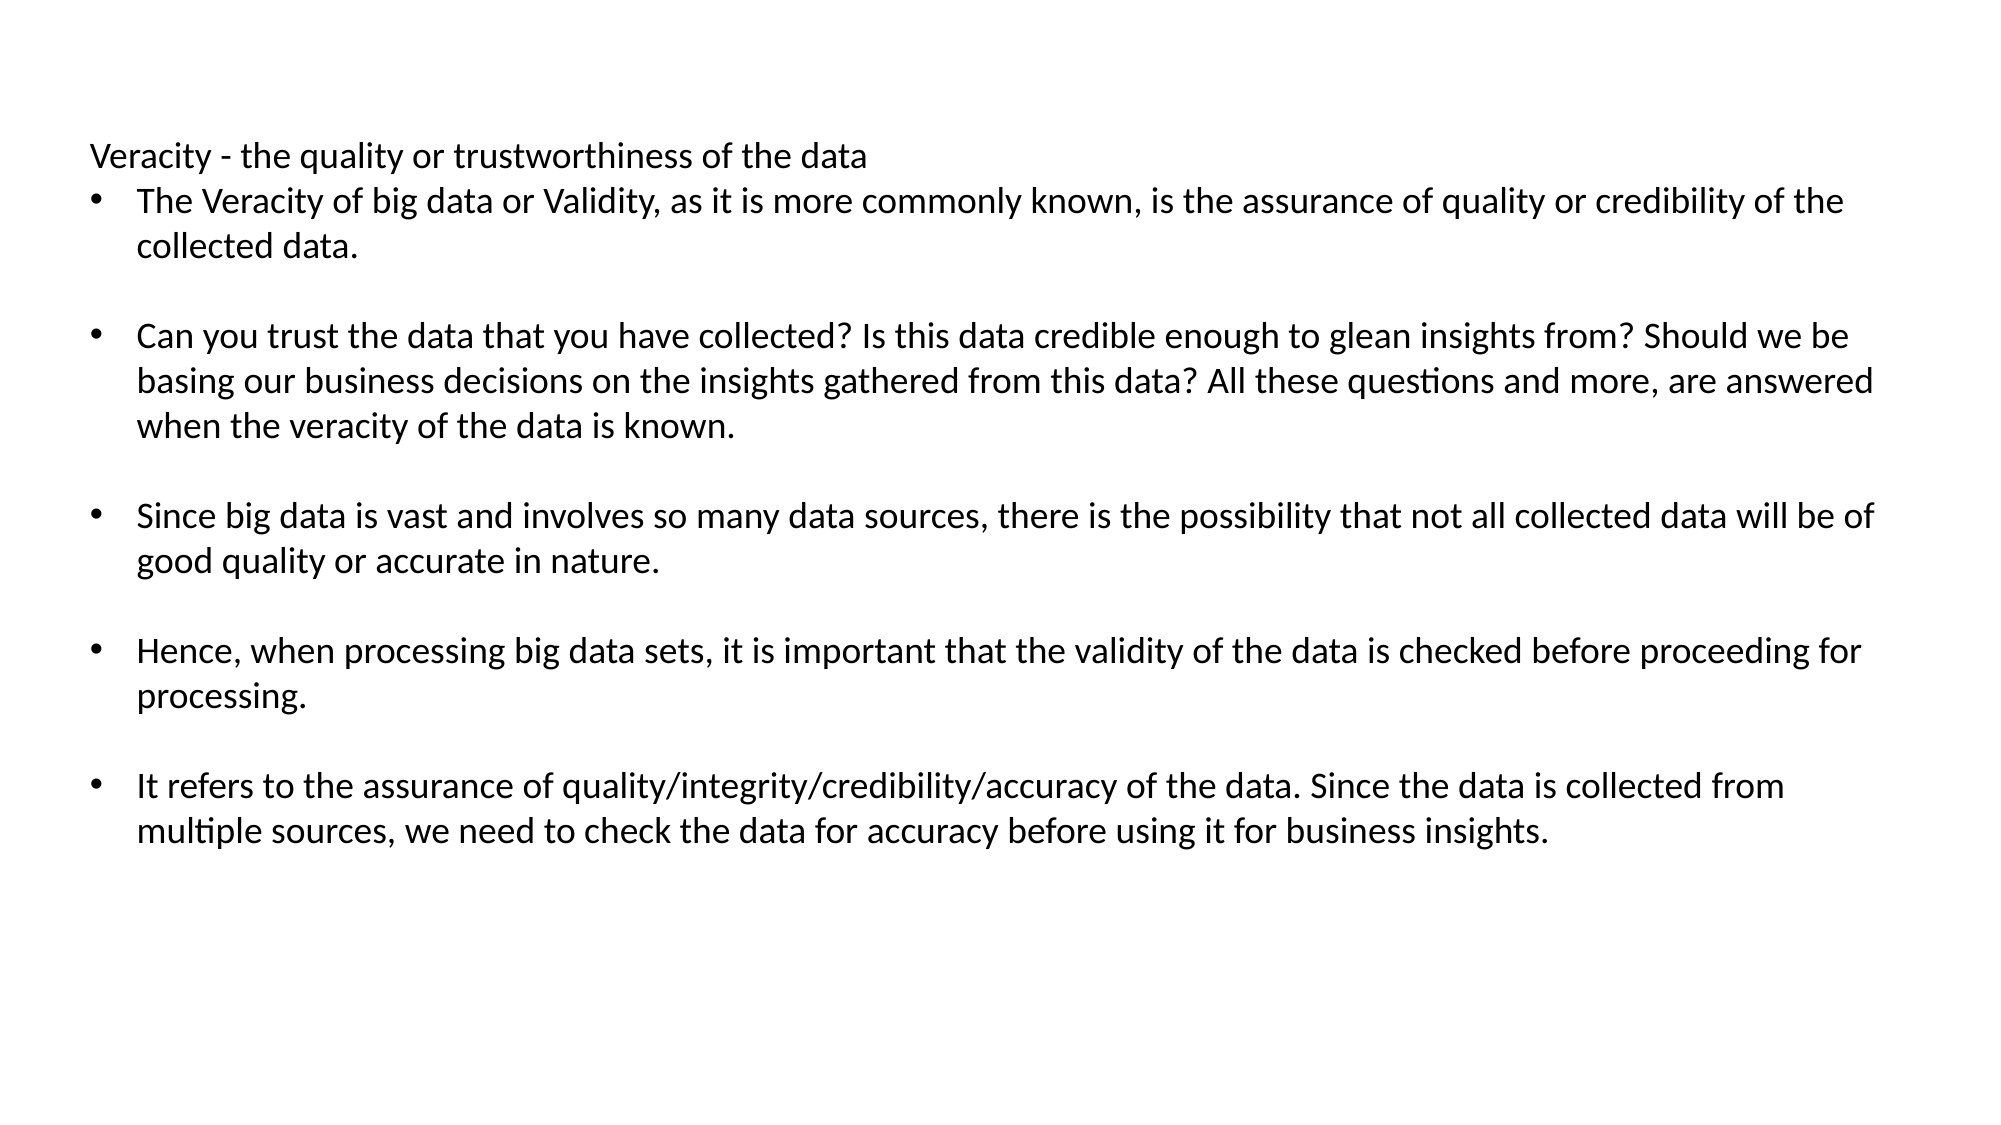

Veracity - the quality or trustworthiness of the data
The Veracity of big data or Validity, as it is more commonly known, is the assurance of quality or credibility of the collected data.

Can you trust the data that you have collected? Is this data credible enough to glean insights from? Should we be basing our business decisions on the insights gathered from this data? All these questions and more, are answered when the veracity of the data is known.

Since big data is vast and involves so many data sources, there is the possibility that not all collected data will be of good quality or accurate in nature.

Hence, when processing big data sets, it is important that the validity of the data is checked before proceeding for processing.

It refers to the assurance of quality/integrity/credibility/accuracy of the data. Since the data is collected from multiple sources, we need to check the data for accuracy before using it for business insights.